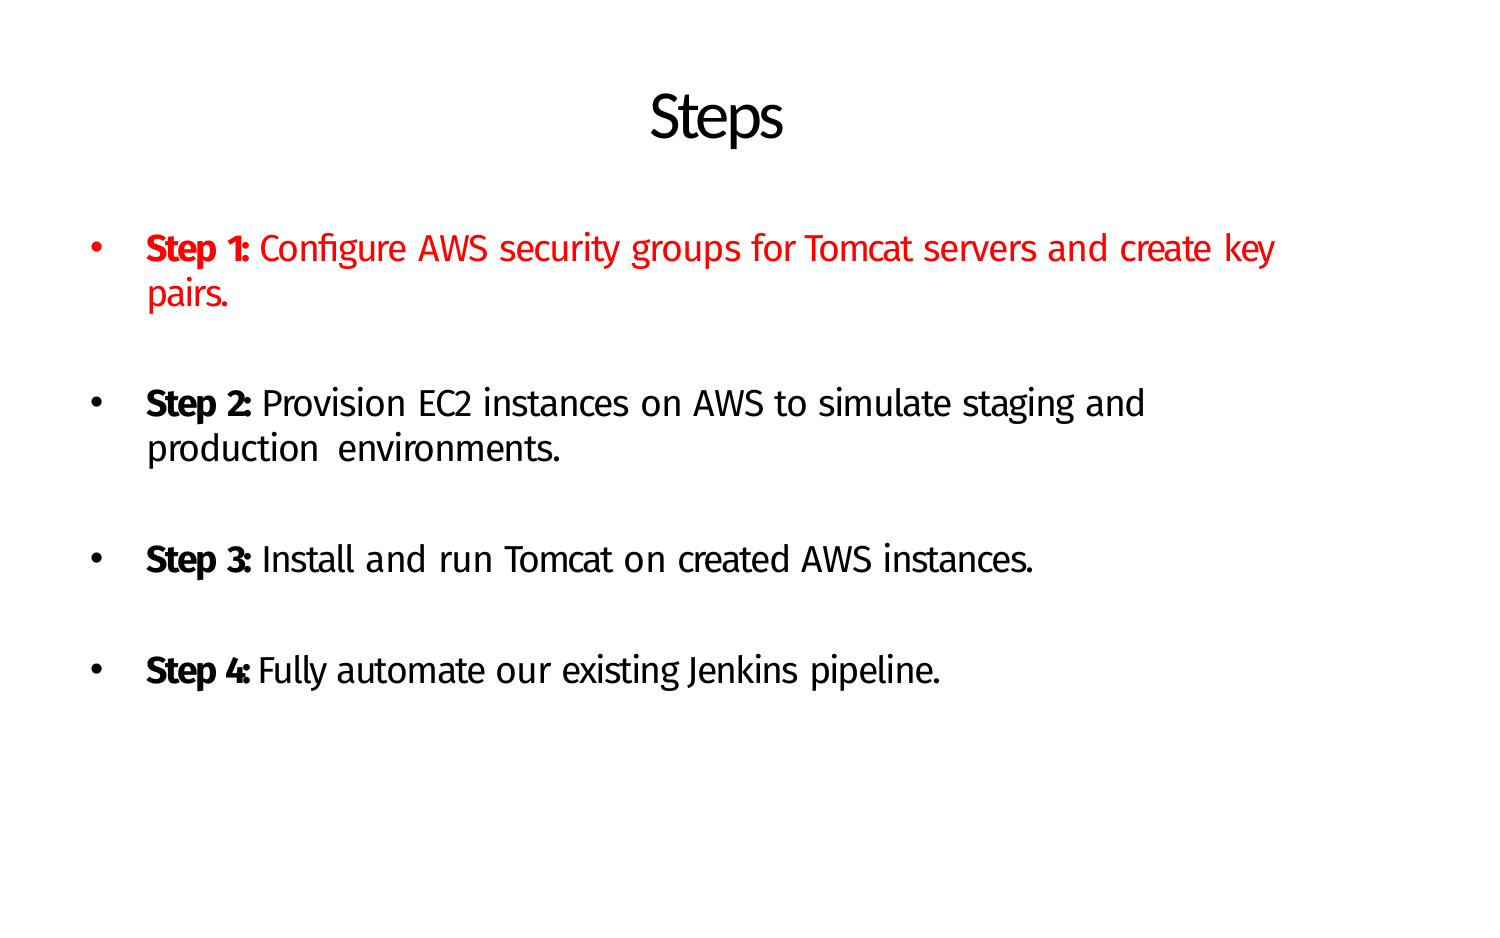

# Steps
Step 1: Configure AWS security groups for Tomcat servers and create key pairs.

Step 2: Provision EC2 instances on AWS to simulate staging and production  environments.

Step 3: Install and run Tomcat on created AWS instances.

Step 4: Fully automate our existing Jenkins pipeline.